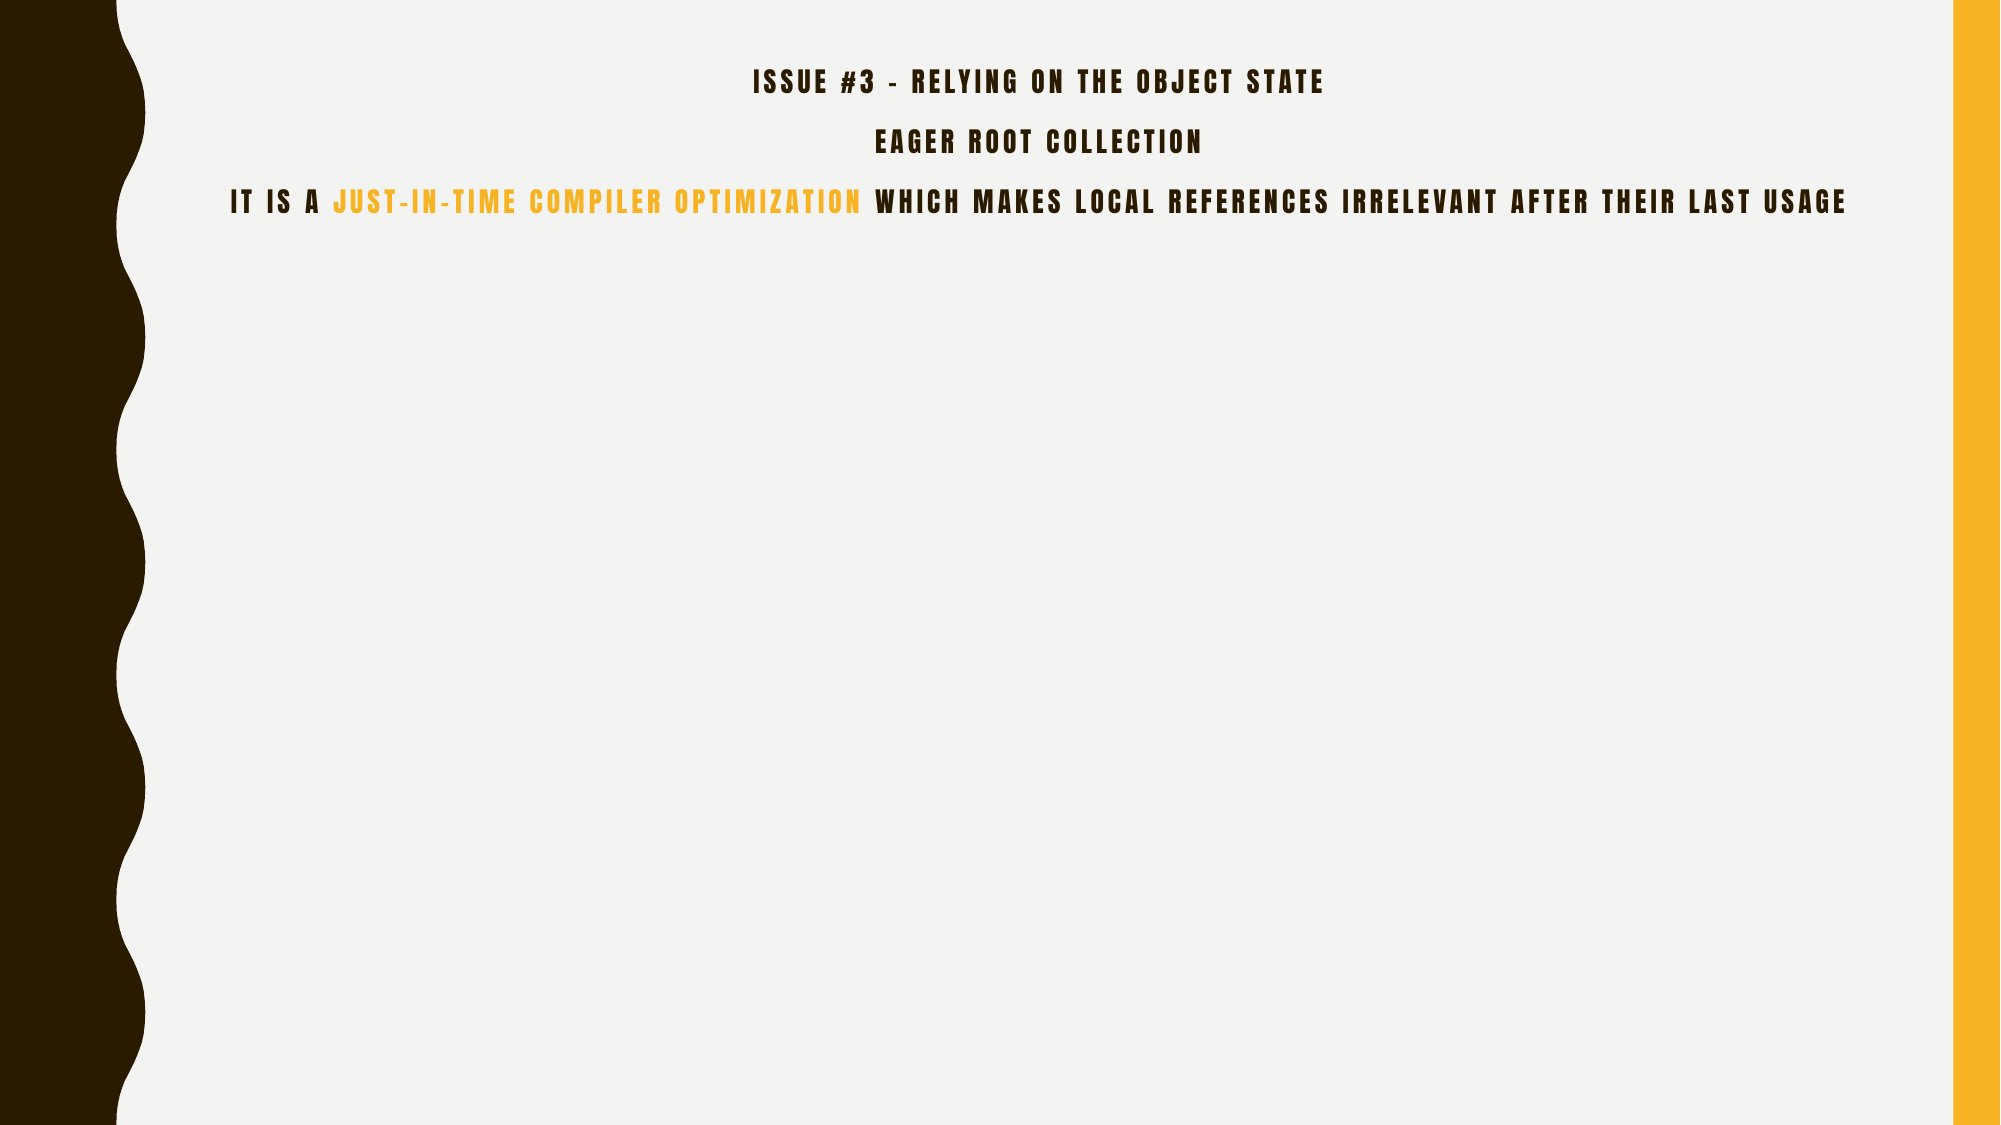

# Issue #3 - Relying on the object state Eager root collection it is a Just-in-time compiler optimization which makes local references irrelevant after their last usage